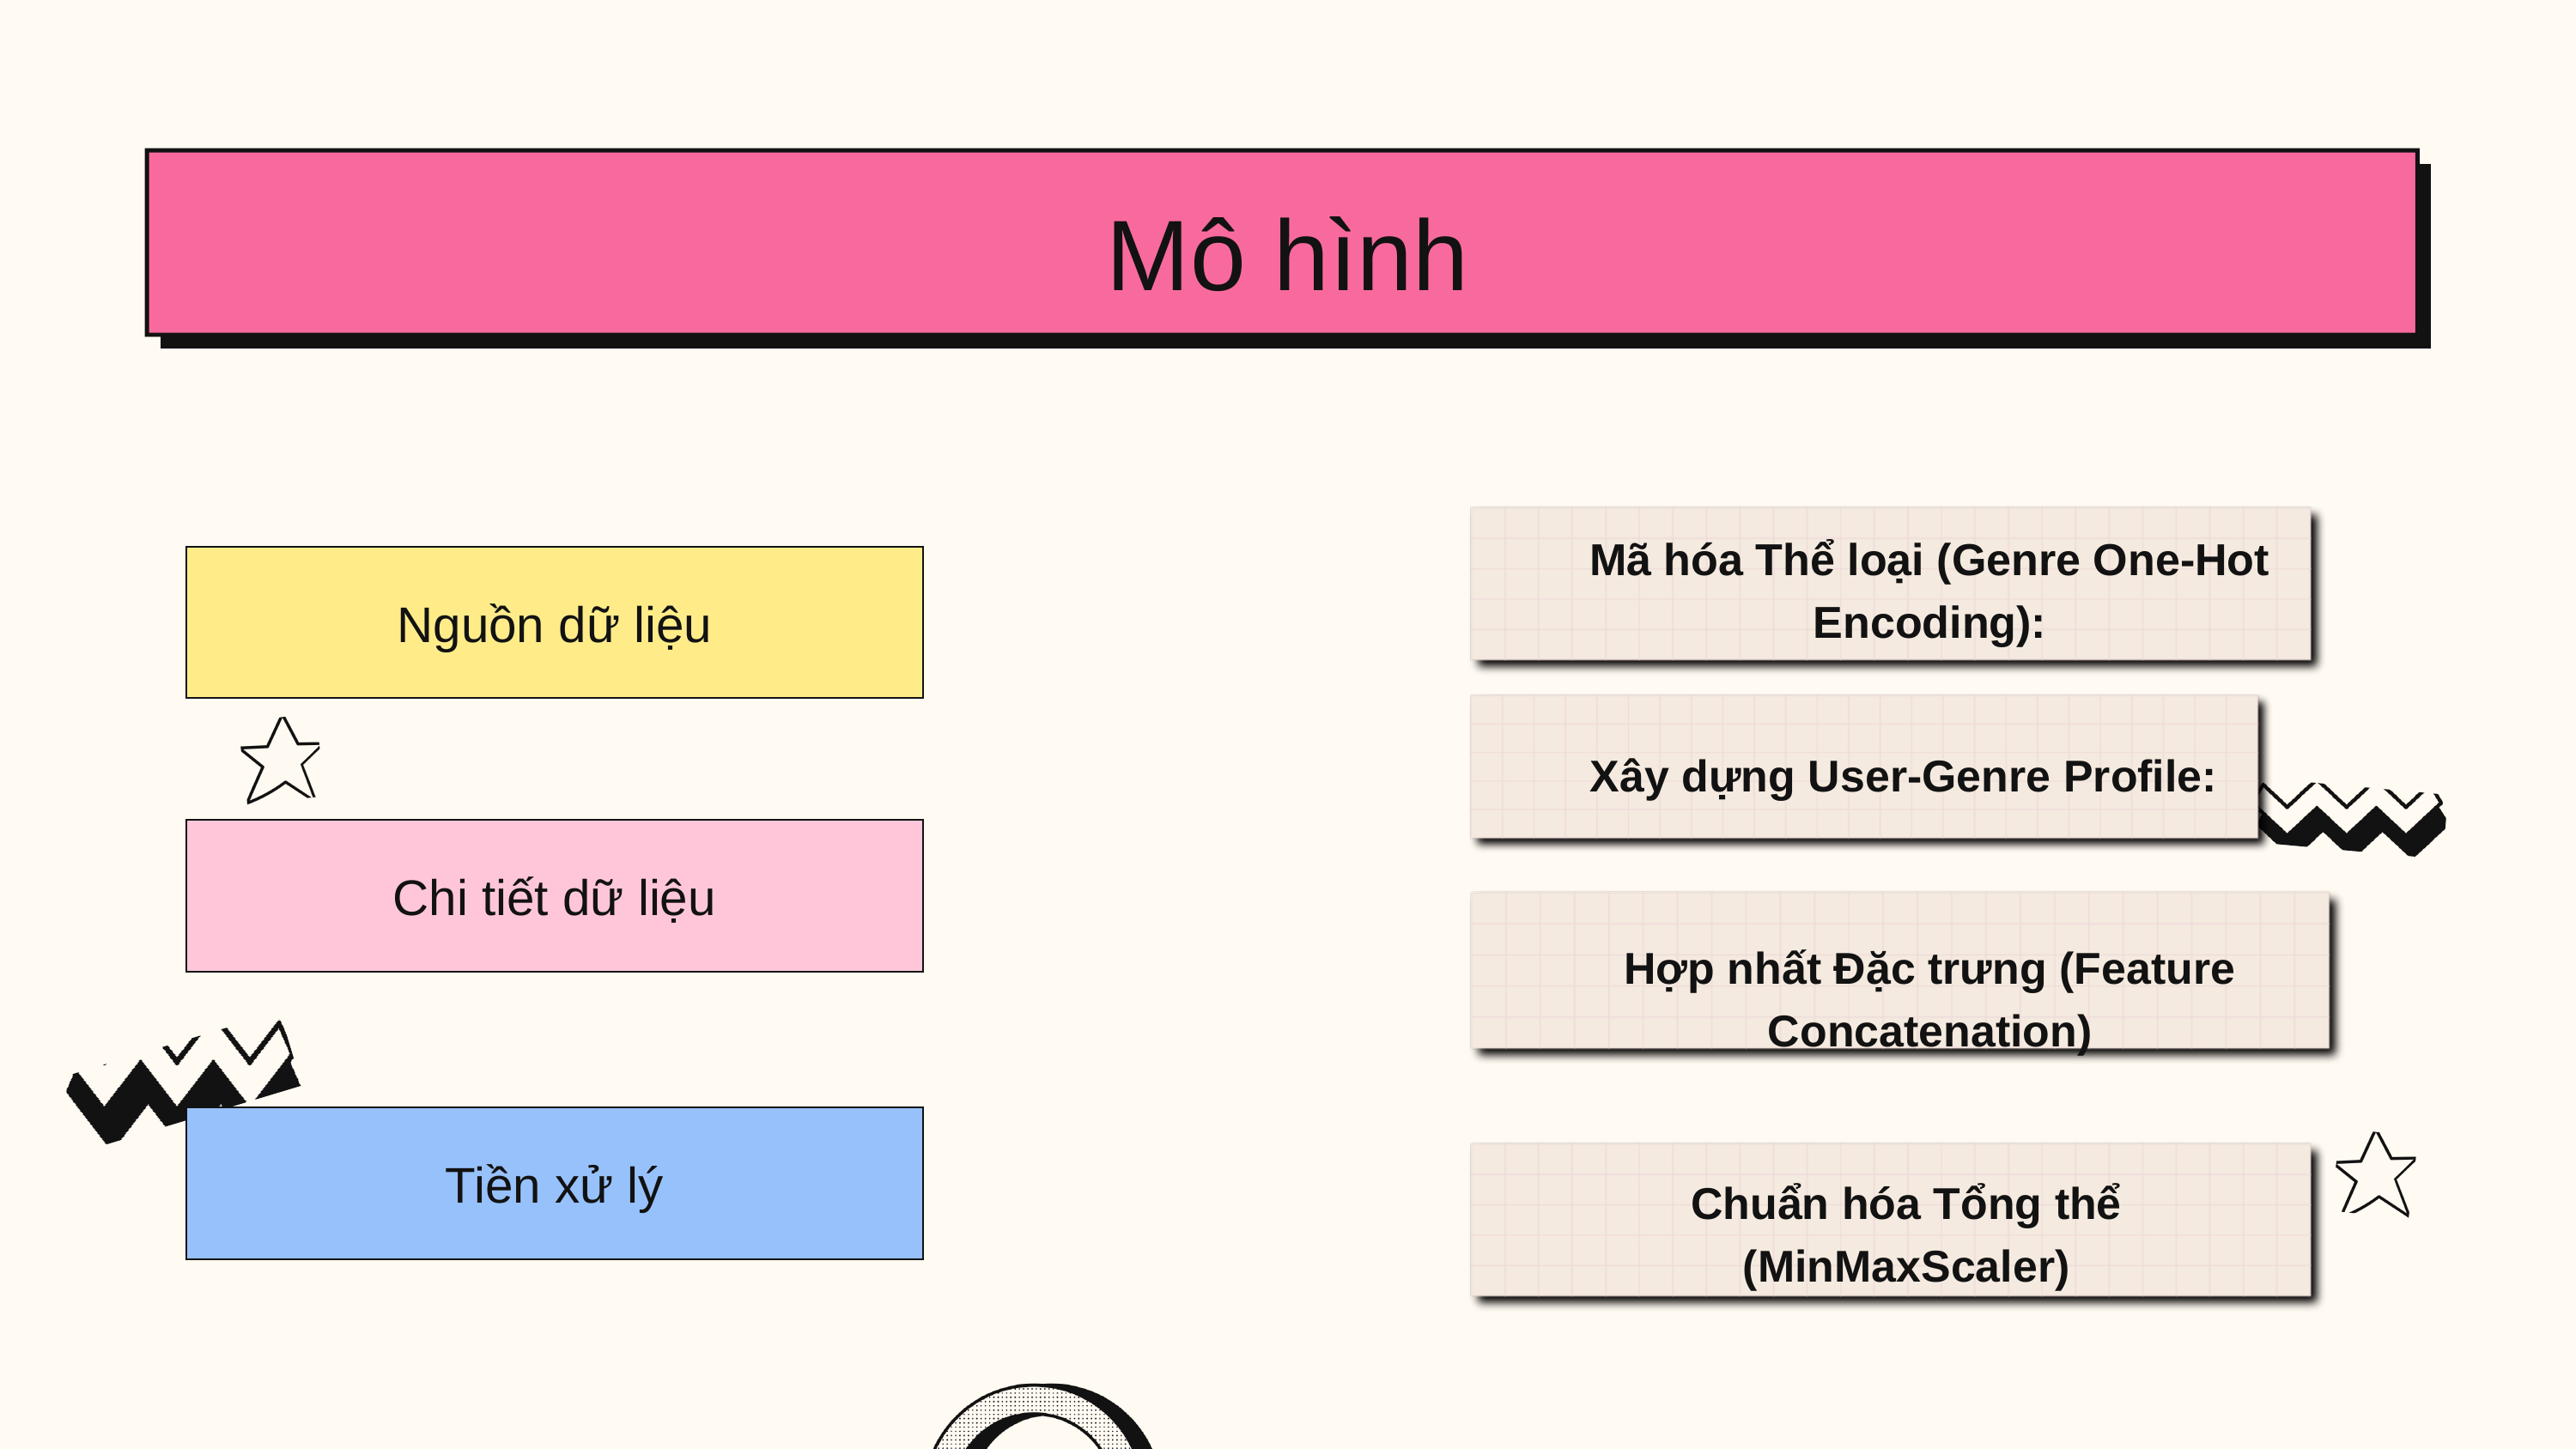

Mô hình

Mã hóa Thể loại (Genre One-Hot Encoding):

Nguồn dữ liệu

Xây dựng User-Genre Profile:

Chi tiết dữ liệu

Hợp nhất Đặc trưng (Feature Concatenation)

Tiền xử lý

Chuẩn hóa Tổng thể (MinMaxScaler)